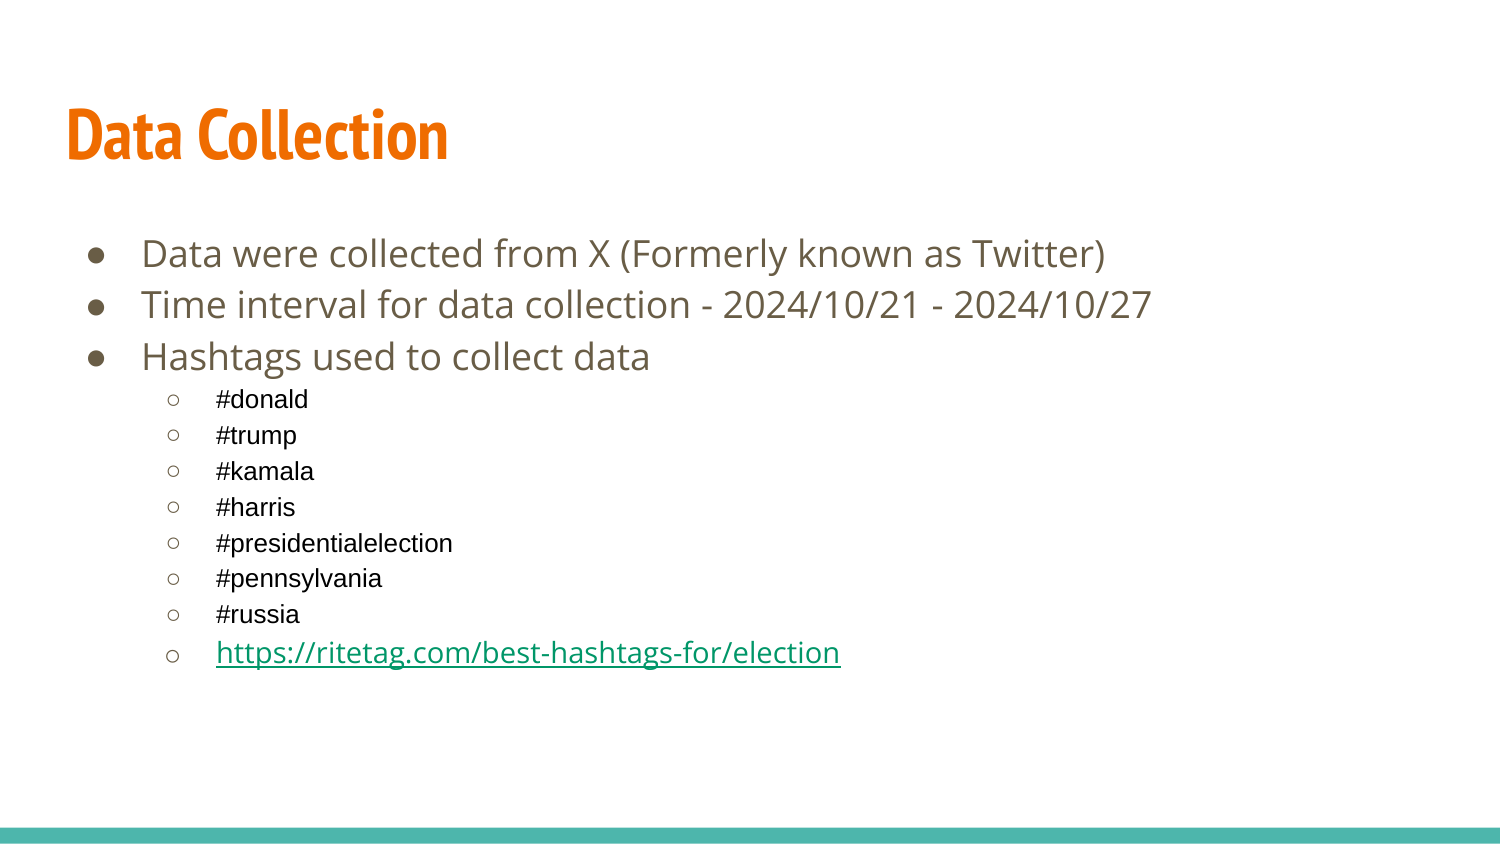

# Data Collection
Data were collected from X (Formerly known as Twitter)
Time interval for data collection - 2024/10/21 - 2024/10/27
Hashtags used to collect data
#donald
#trump
#kamala
#harris
#presidentialelection
#pennsylvania
#russia
https://ritetag.com/best-hashtags-for/election